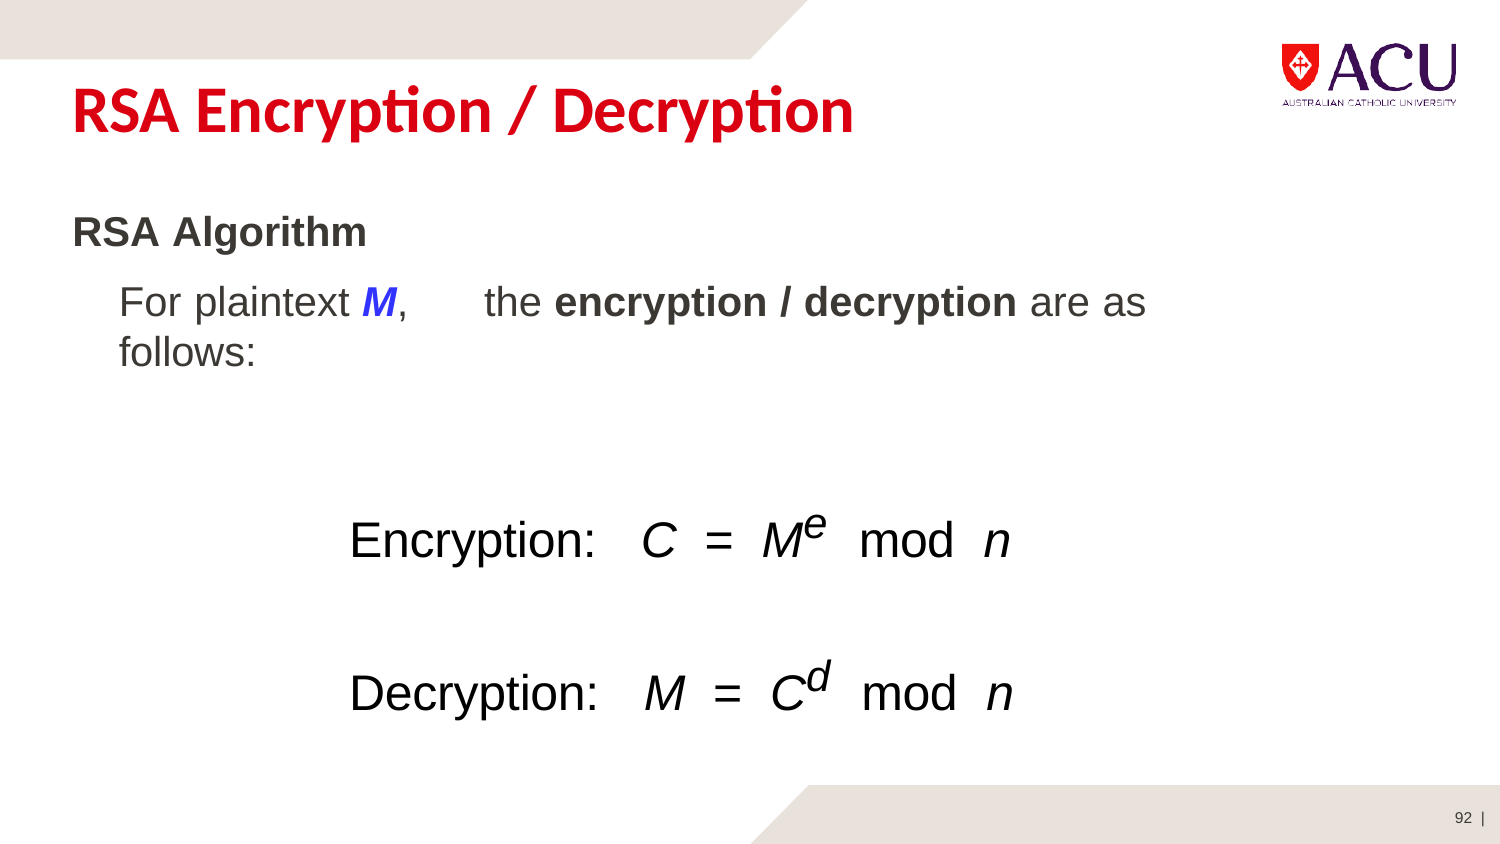

# RSA Encryption / Decryption
RSA Algorithm
For plaintext M,	the encryption / decryption are as follows:

Encryption:	C	=	Me	mod	n

Decryption:	M	=	Cd	mod	n
92 |